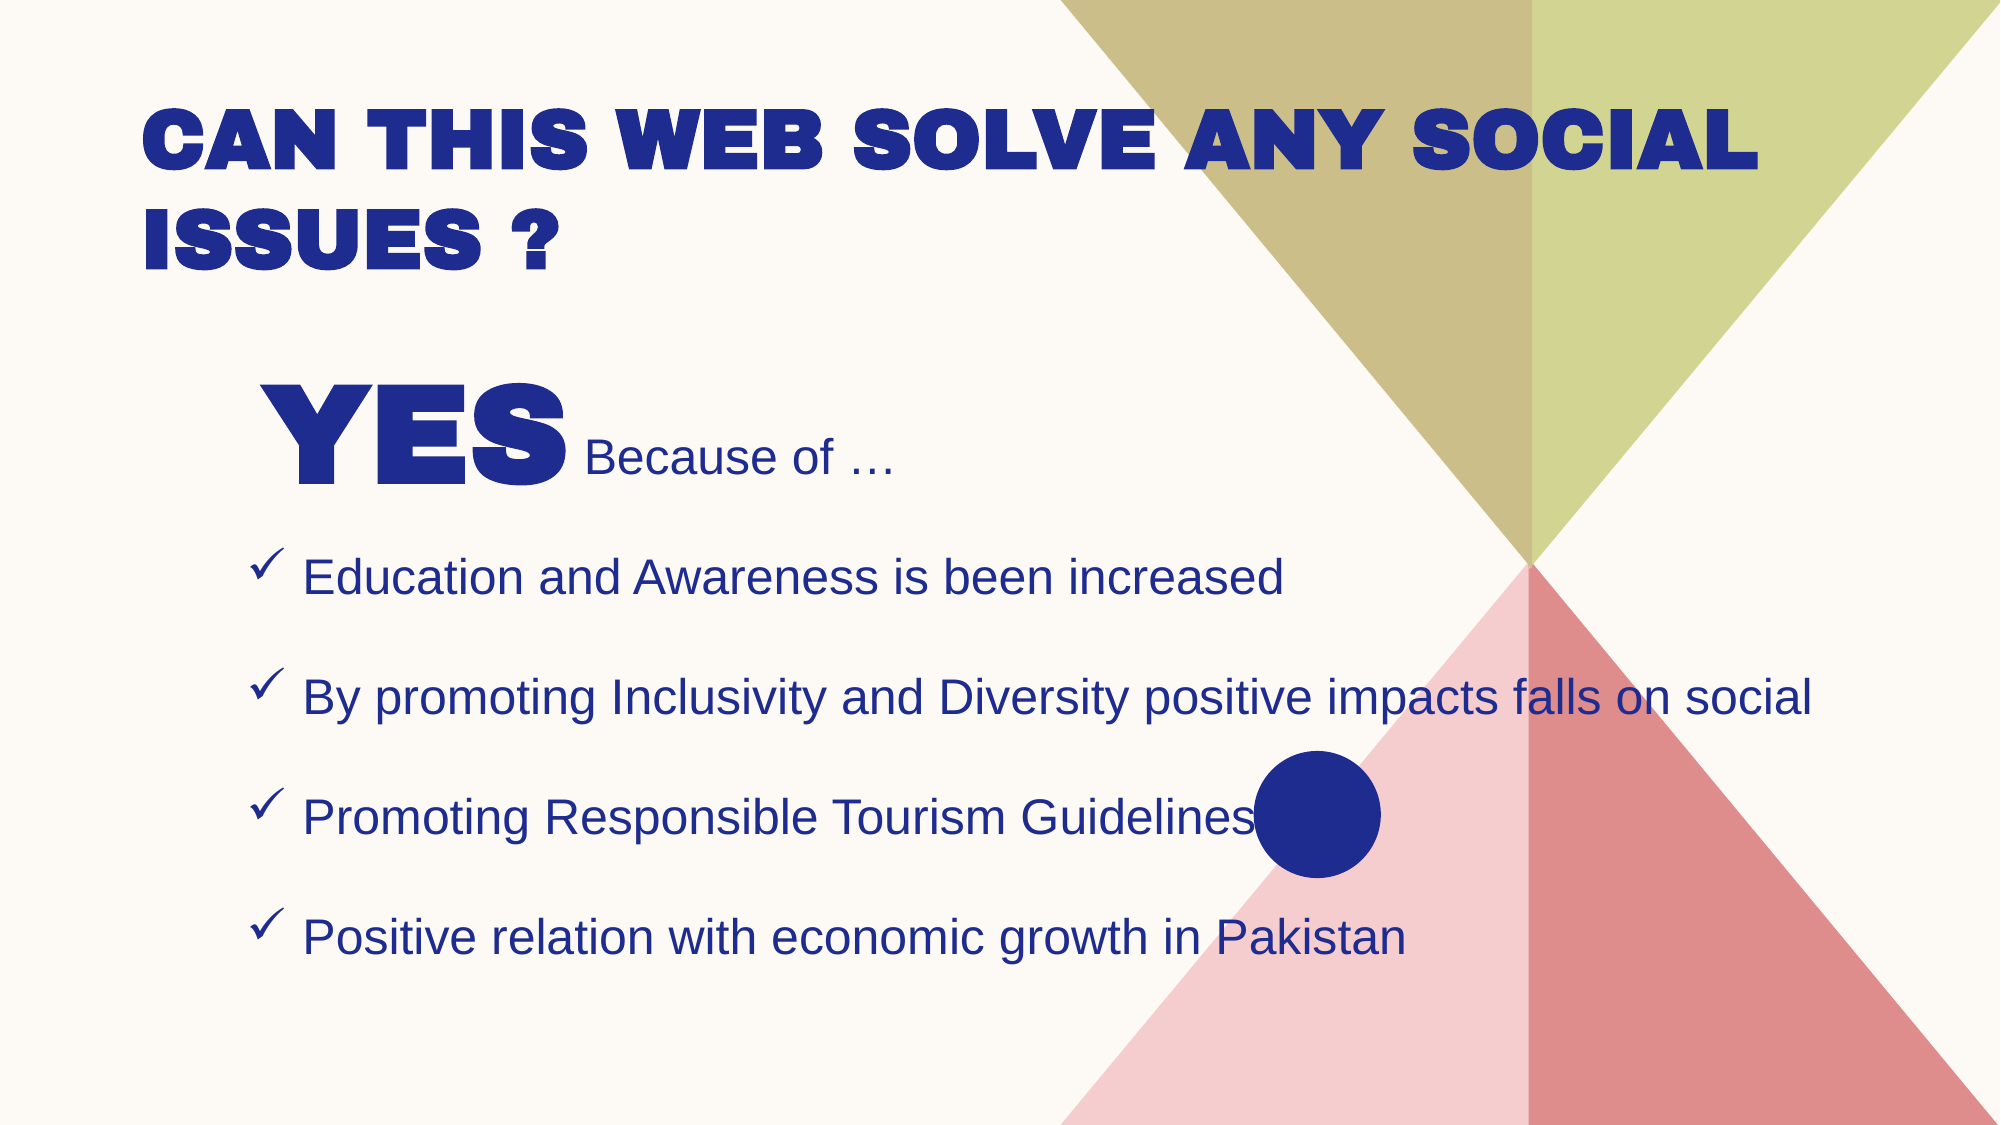

CAN THIS WEB SOLVE ANY SOCIAL ISSUES ?
YES
Because of …
Education and Awareness is been increased
By promoting Inclusivity and Diversity positive impacts falls on social
Promoting Responsible Tourism Guidelines
Positive relation with economic growth in Pakistan